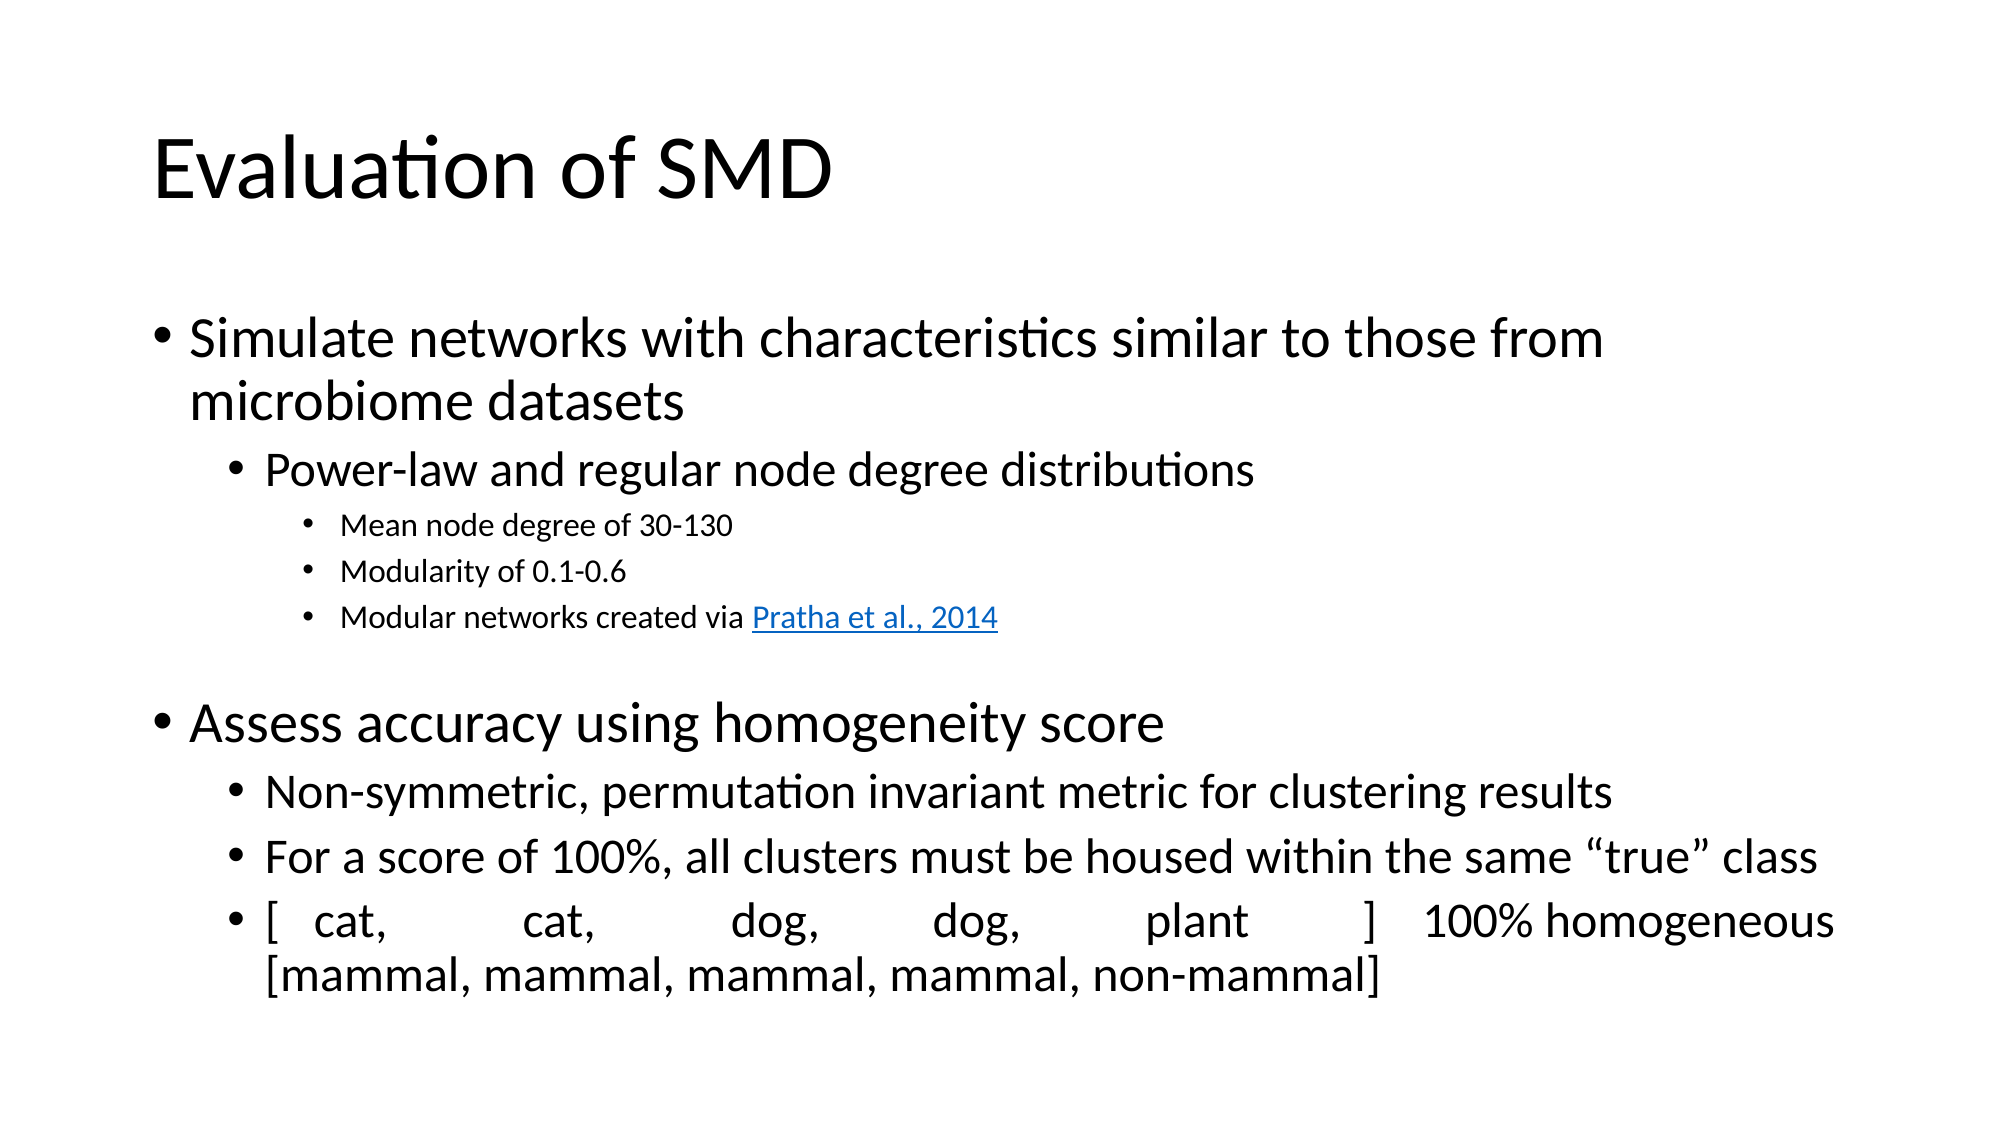

# Evaluation of SMD
Simulate networks with characteristics similar to those from microbiome datasets
Power-law and regular node degree distributions
Mean node degree of 30-130
Modularity of 0.1-0.6
Modular networks created via Pratha et al., 2014
Assess accuracy using homogeneity score
Non-symmetric, permutation invariant metric for clustering results
For a score of 100%, all clusters must be housed within the same “true” class
[   cat,            cat,            dog,          dog,           plant          ]    100% homogeneous
[mammal, mammal, mammal, mammal, non-mammal]